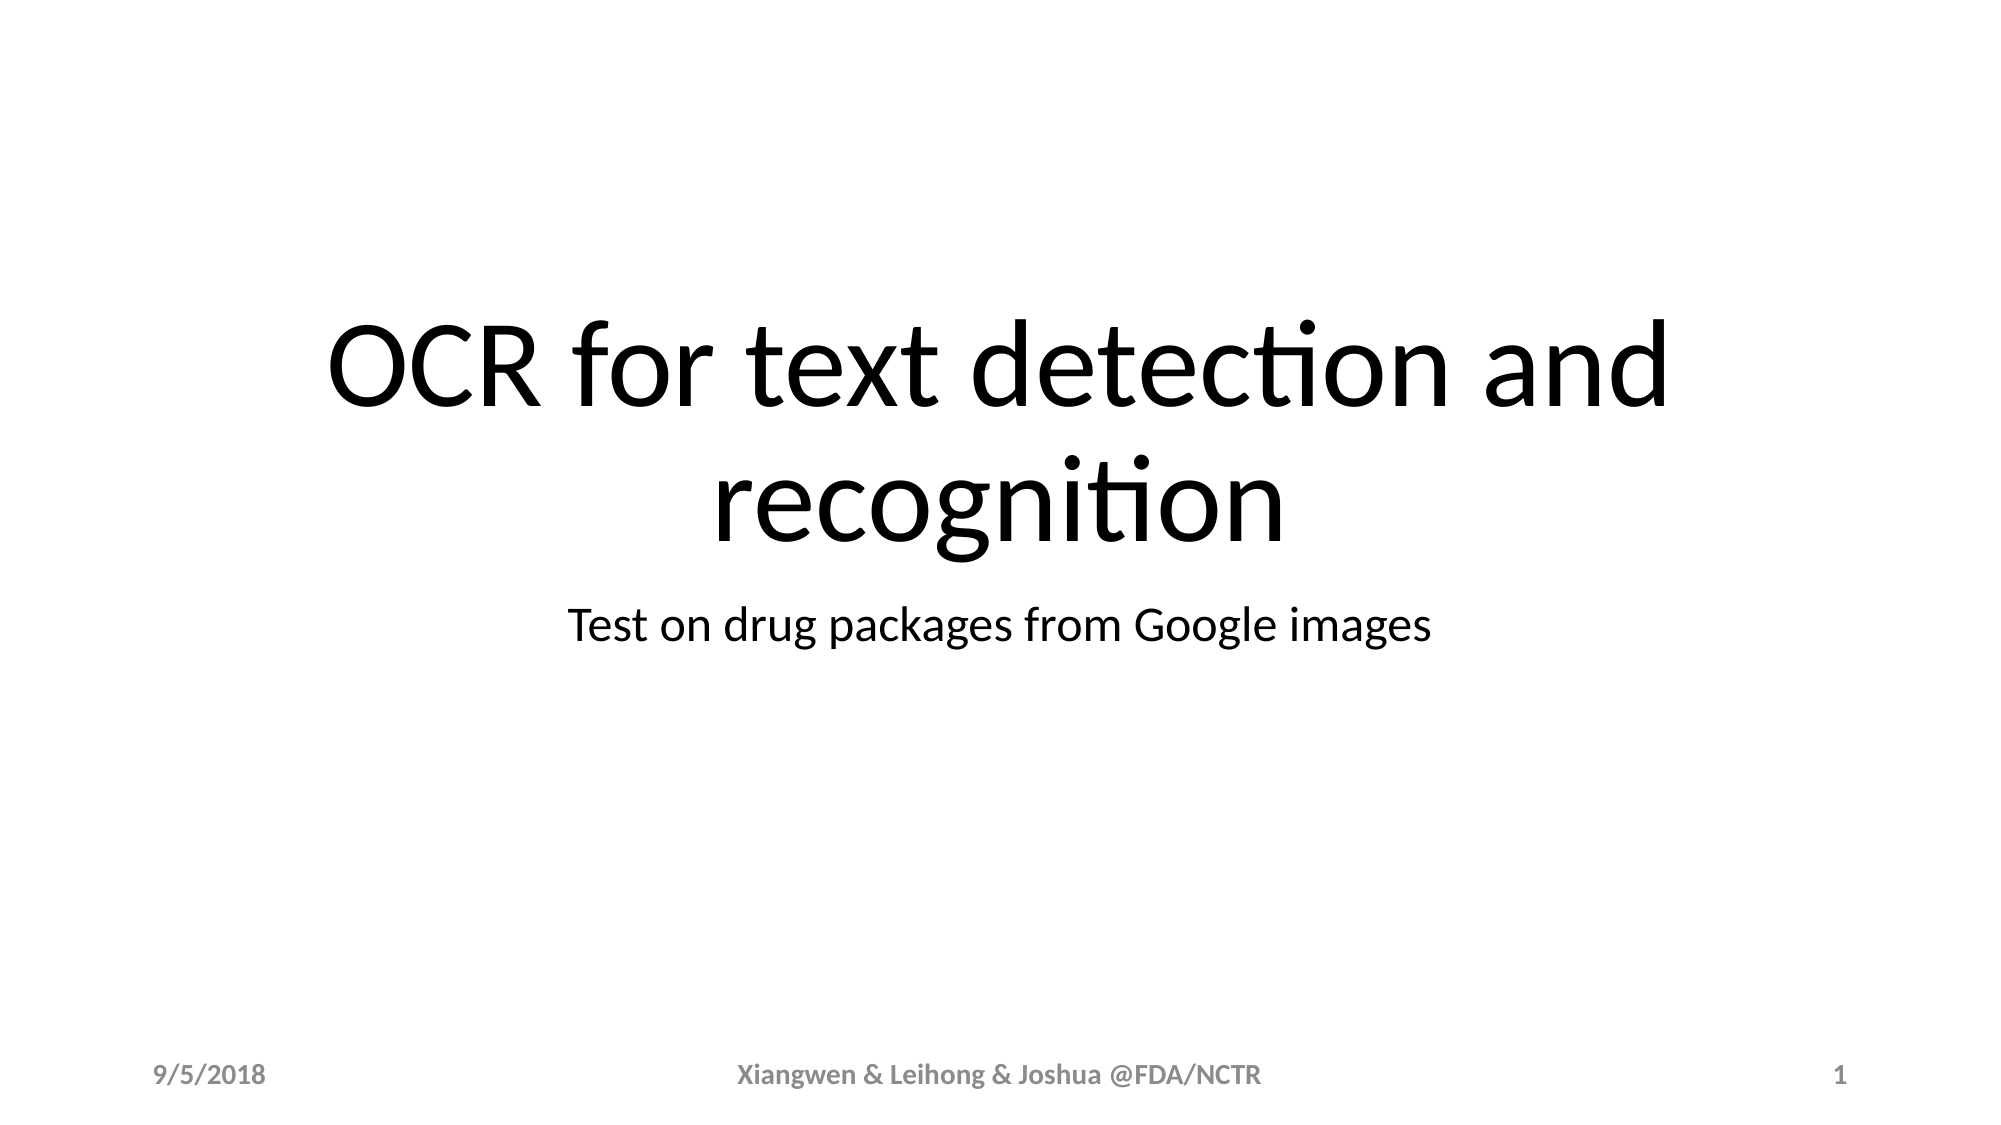

# OCR for text detection and recognition
Test on drug packages from Google images
9/5/2018
Xiangwen & Leihong & Joshua @FDA/NCTR
1